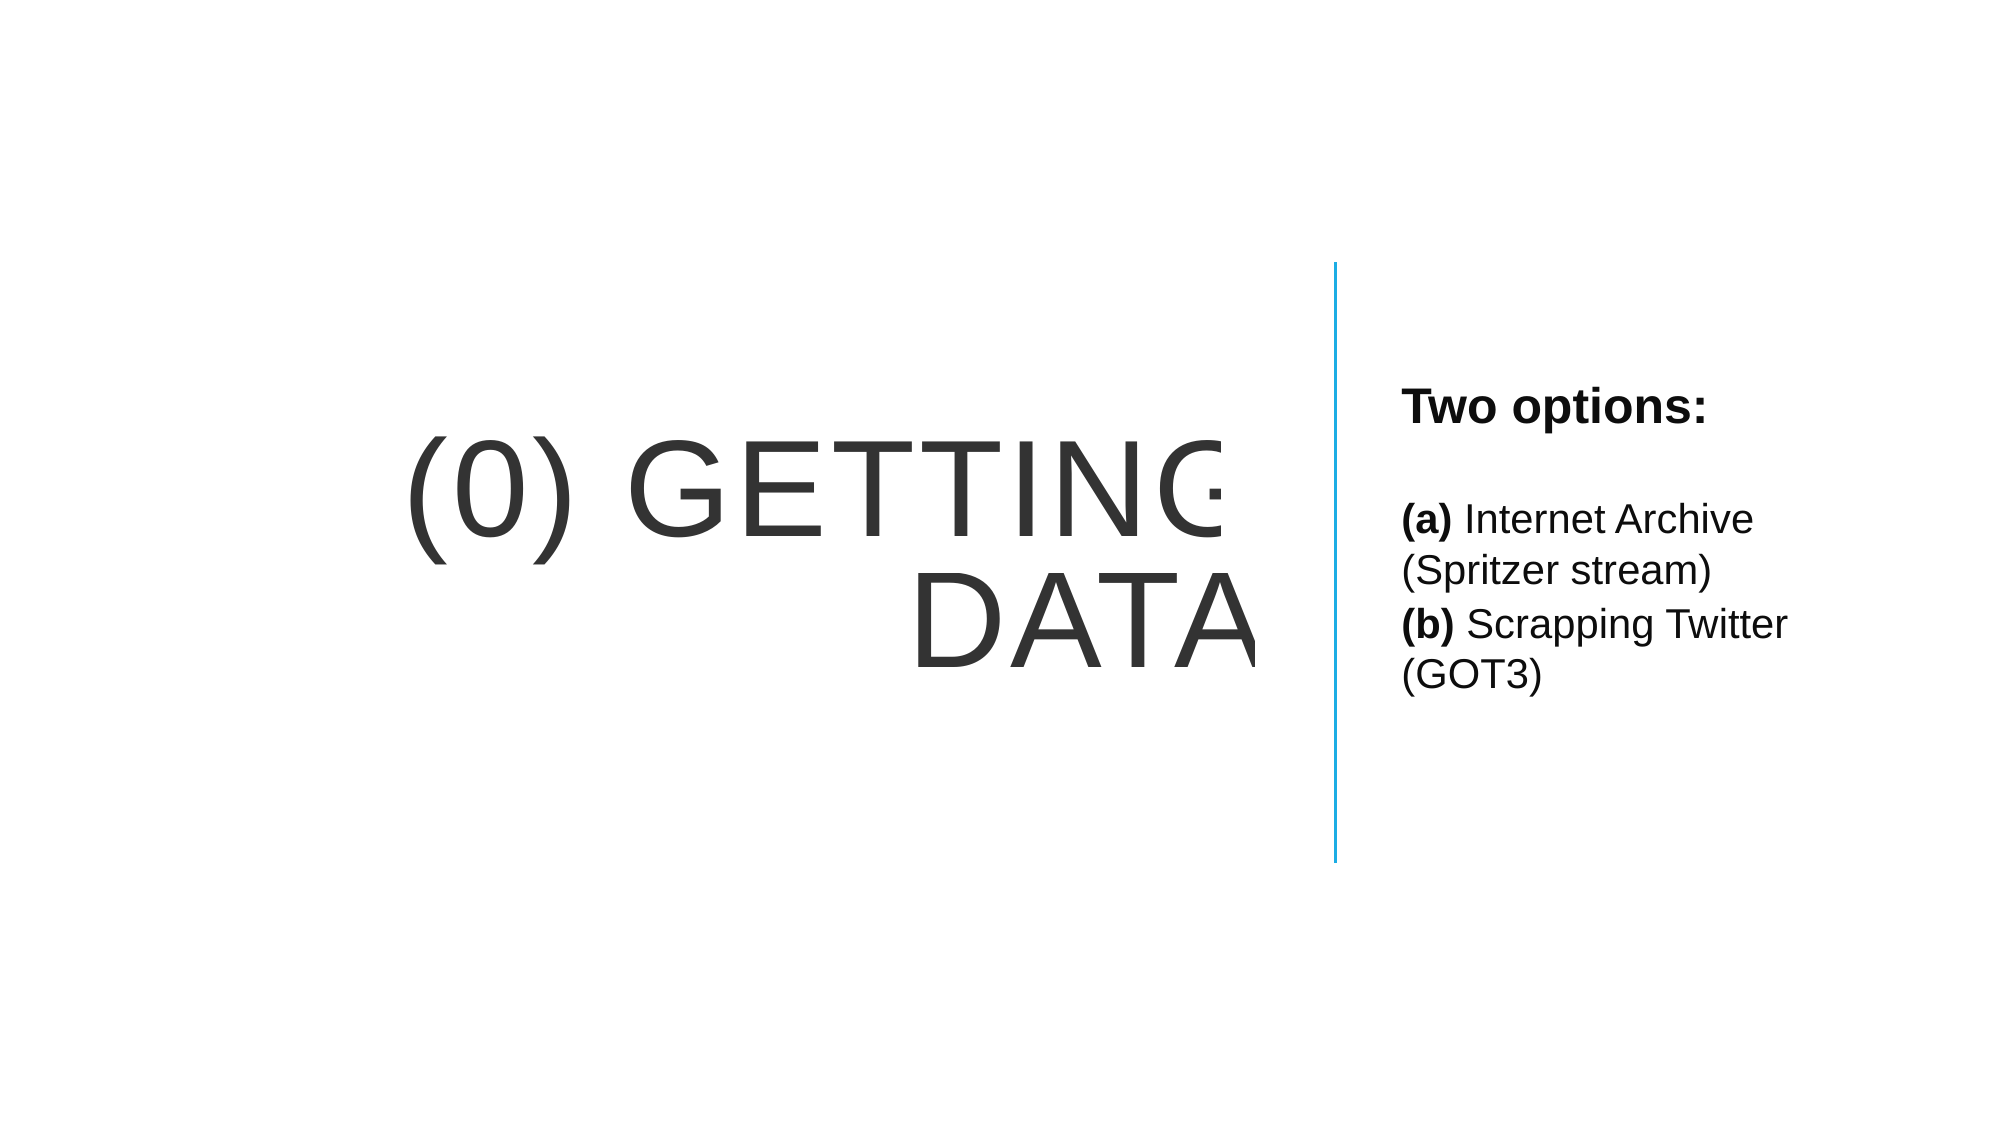

# (0) Getting Data
Two options:

(a) Internet Archive (Spritzer stream)
(b) Scrapping Twitter (GOT3)